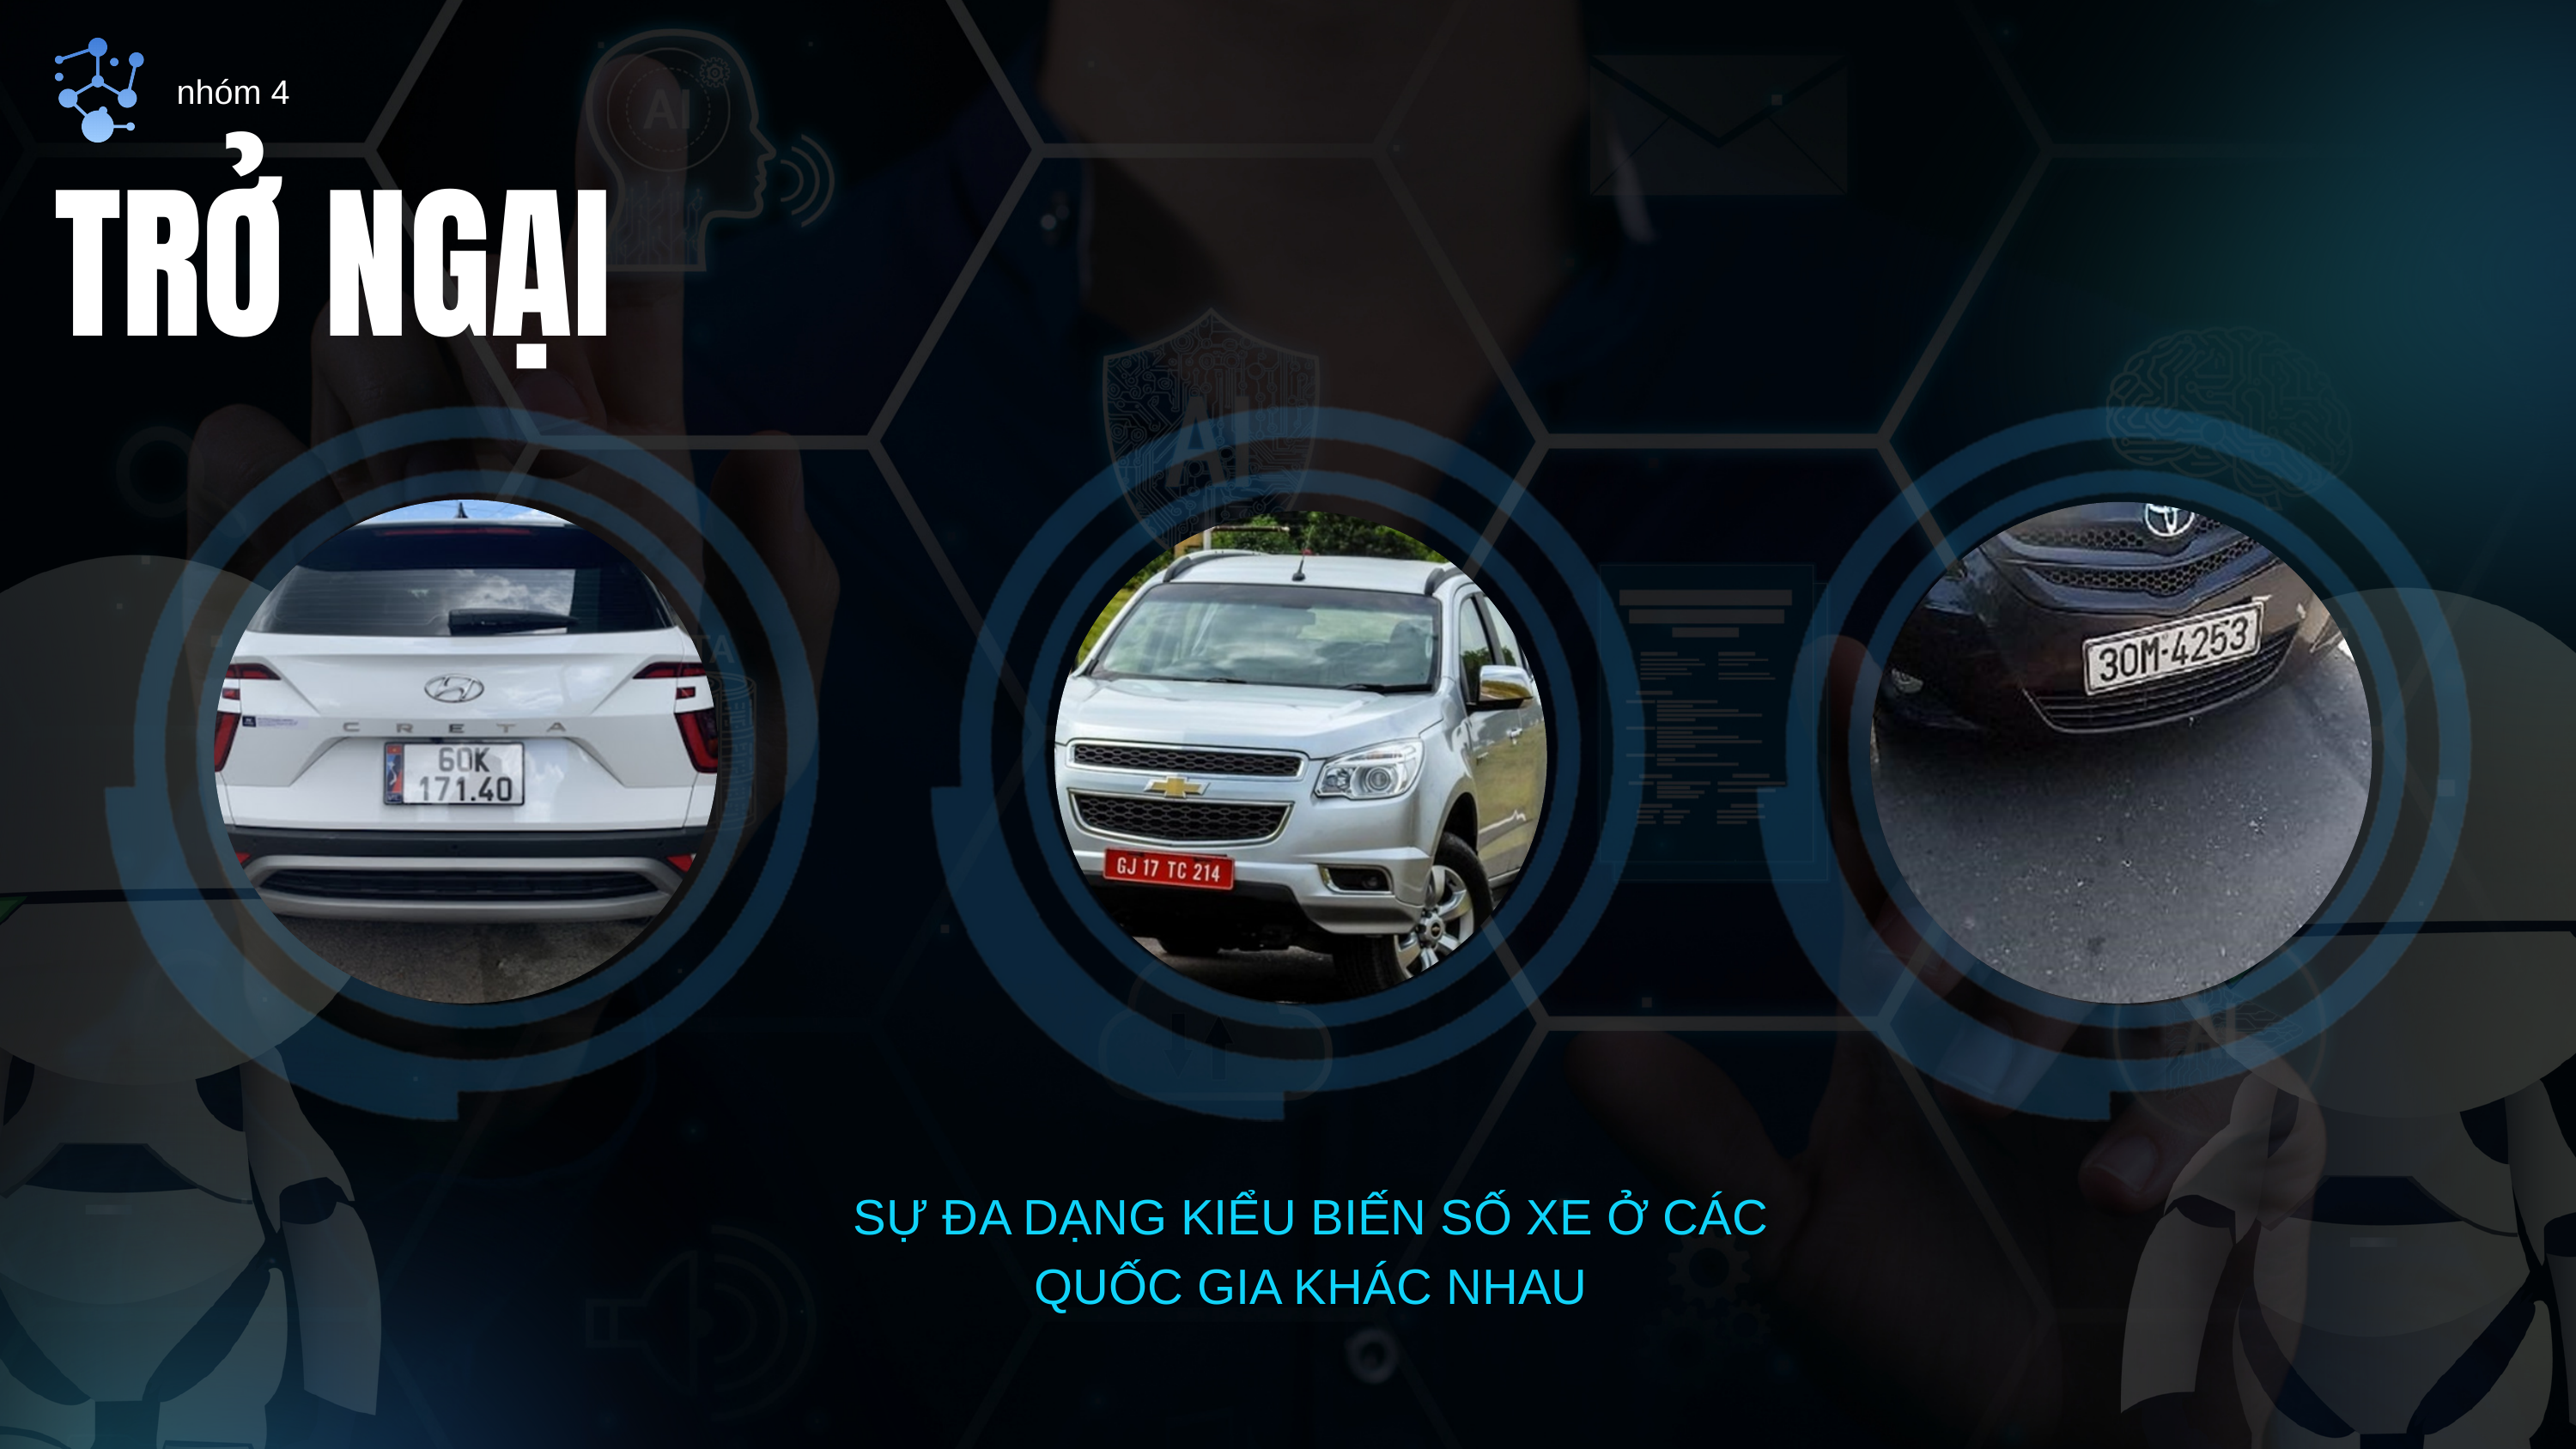

nhóm 4
TRỞ NGẠI

SỰ ĐA DẠNG KIỂU BIẾN SỐ XE Ở CÁC QUỐC GIA KHÁC NHAU